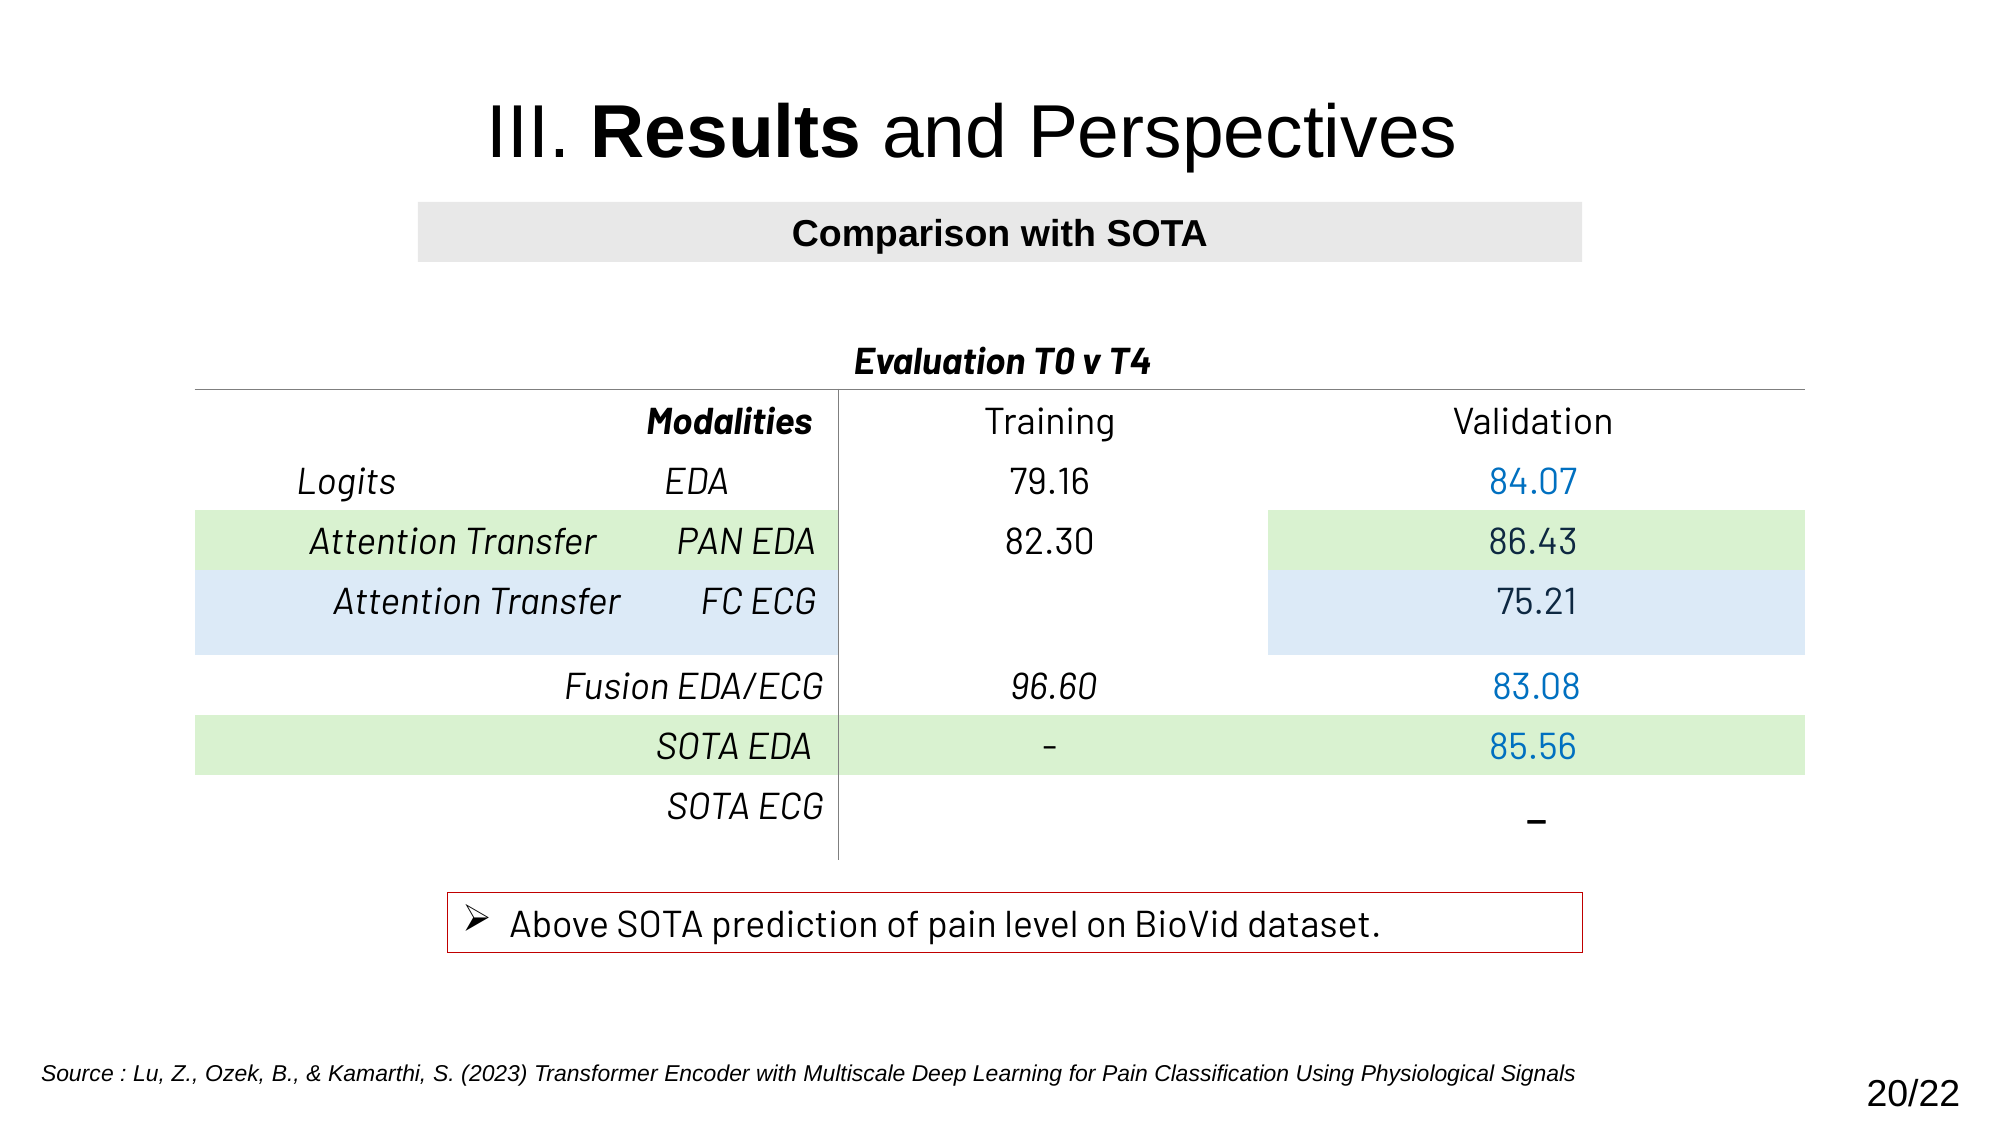

III. Results and Perspectives
Comparison with SOTA
|  | Evaluation T0 v T4 |  |
| --- | --- | --- |
| Modalities | Training | Validation |
| Logits                            EDA | 79.16 | 84.07 |
| Attention Transfer           PAN EDA | 82.30 | 86.43 |
| Attention Transfer           FC ECG |  | 75.21 |
| Fusion EDA/ECG | 96.60 | 83.08 |
| SOTA EDA | - | 85.56 |
| SOTA ECG |  | - |
Above SOTA prediction of pain level on BioVid dataset.
Source : Lu, Z., Ozek, B., & Kamarthi, S. (2023) Transformer Encoder with Multiscale Deep Learning for Pain Classification Using Physiological Signals
20/22